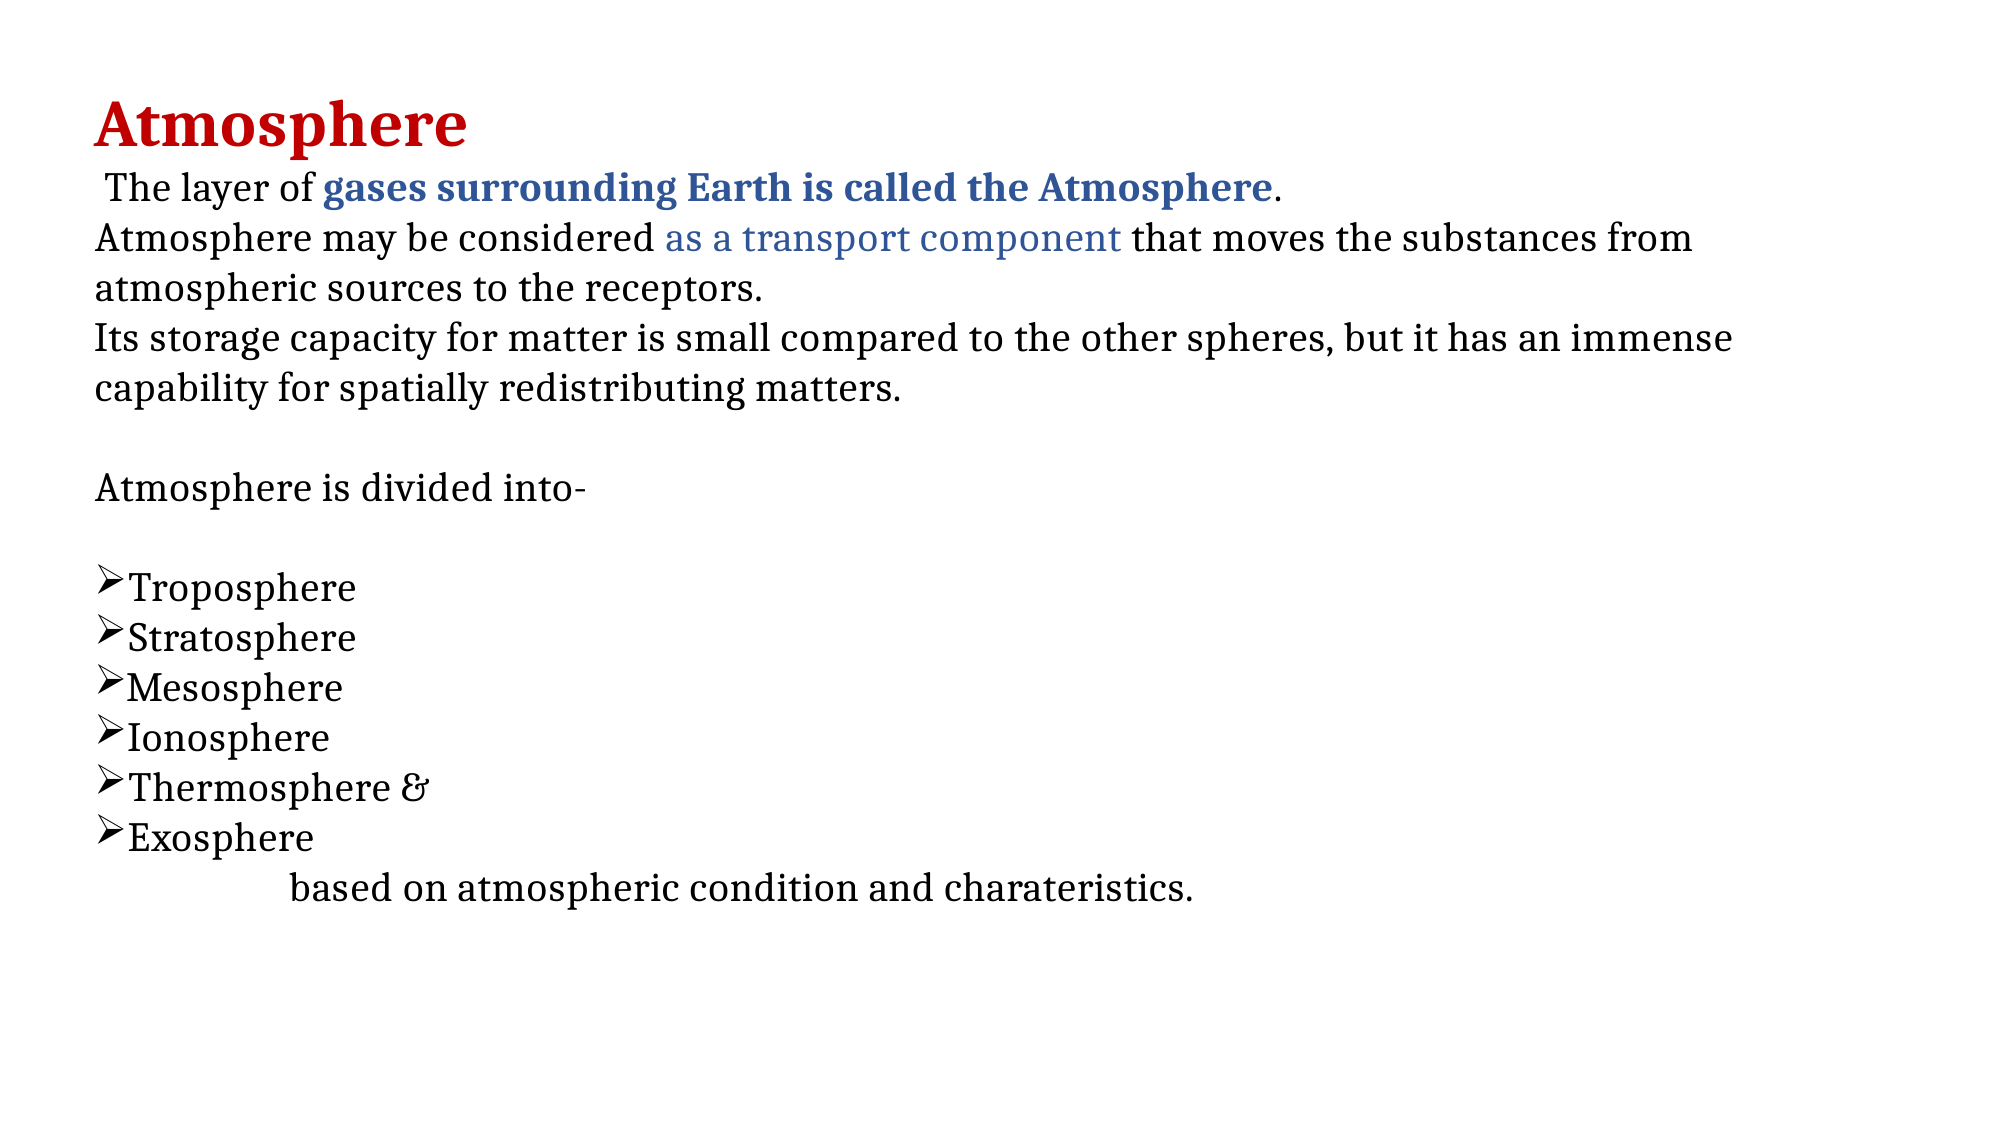

Atmosphere
 The layer of gases surrounding Earth is called the Atmosphere.
Atmosphere may be considered as a transport component that moves the substances from atmospheric sources to the receptors.
Its storage capacity for matter is small compared to the other spheres, but it has an immense capability for spatially redistributing matters.

Atmosphere is divided into-

Troposphere
Stratosphere
Mesosphere
Ionosphere
Thermosphere &
Exosphere
                     based on atmospheric condition and charateristics.